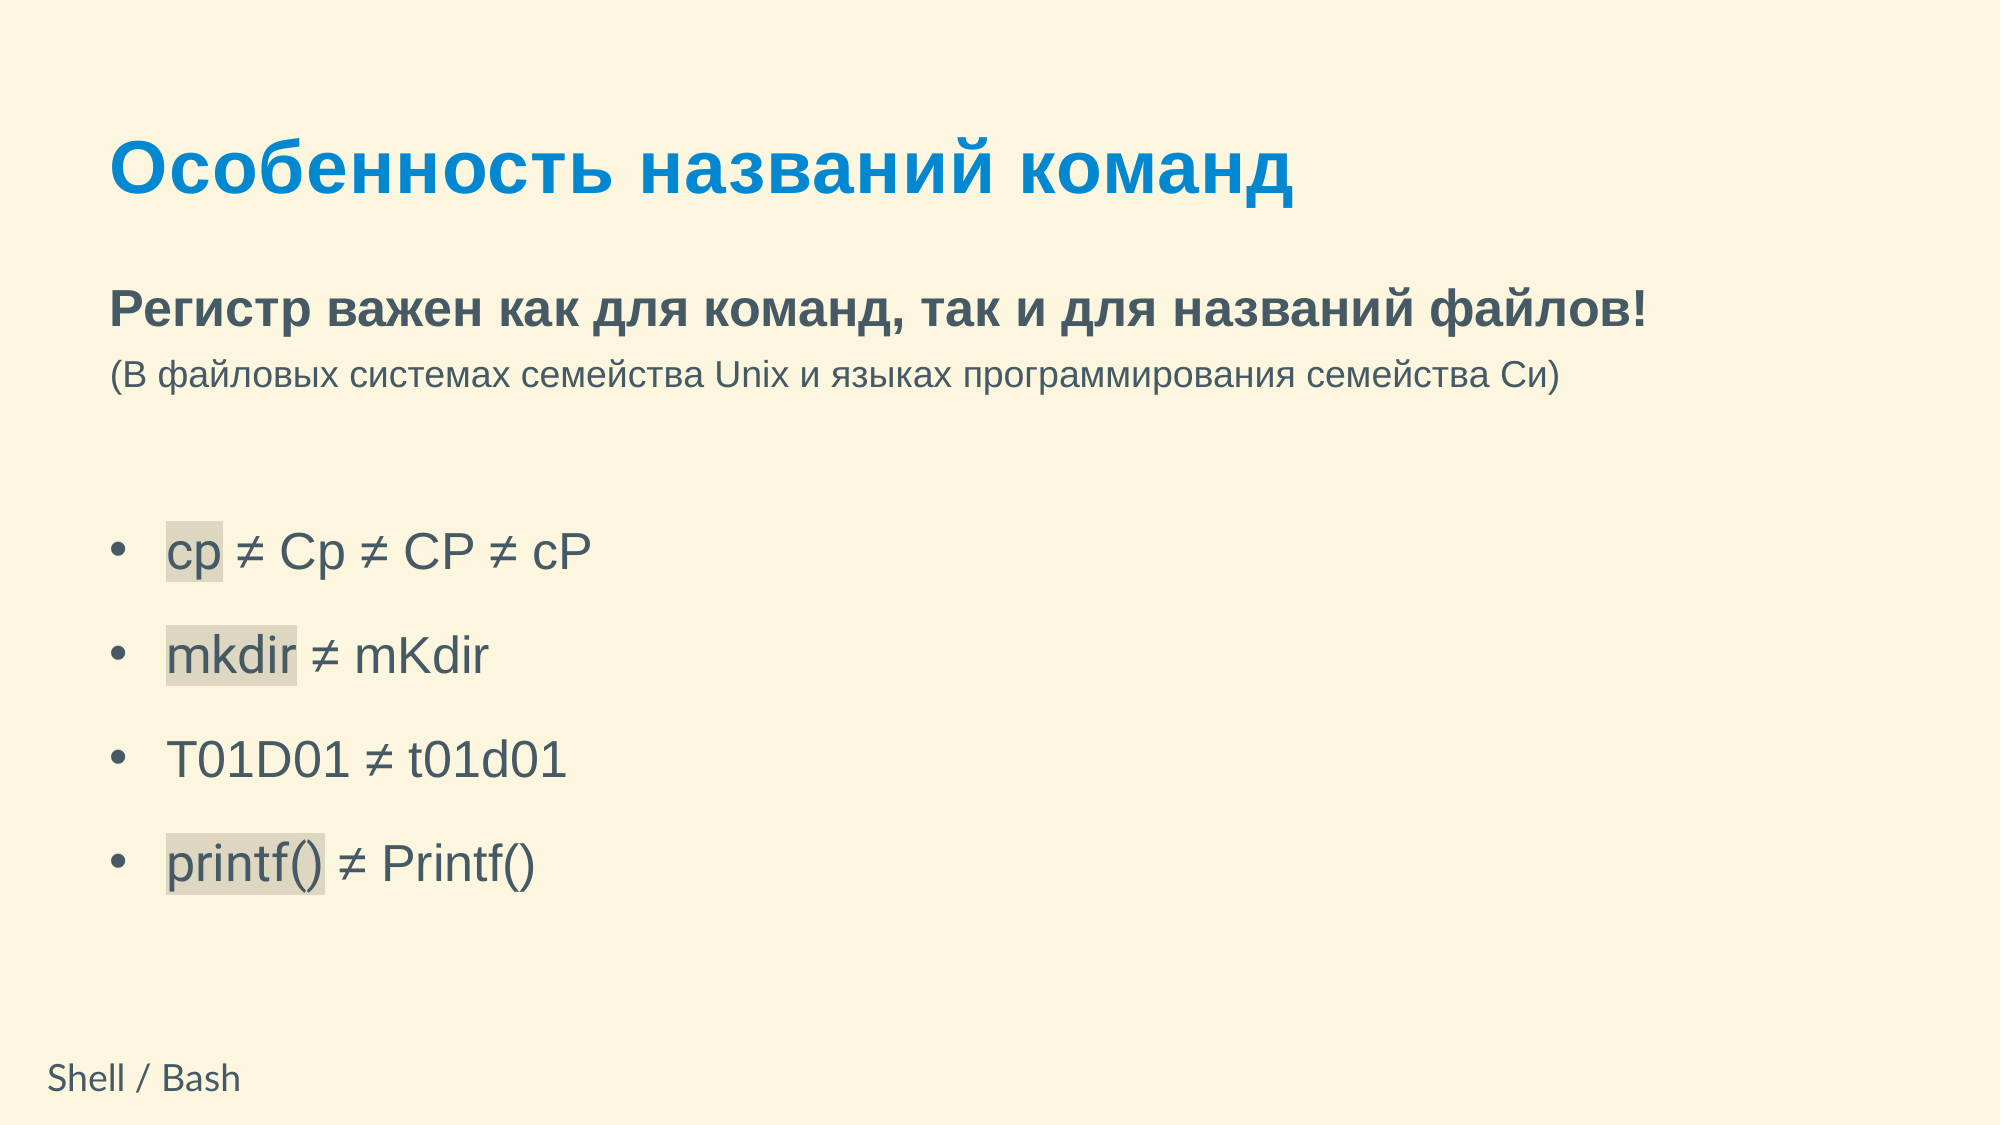

Особенность названий команд
Регистр важен как для команд, так и для названий файлов!
(В файловых системах семейства Unix и языках программирования семейства Си)

cp ≠ Cp ≠ CP ≠ cP
mkdir ≠ mKdir
T01D01 ≠ t01d01
printf() ≠ Printf()
Shell / Bash